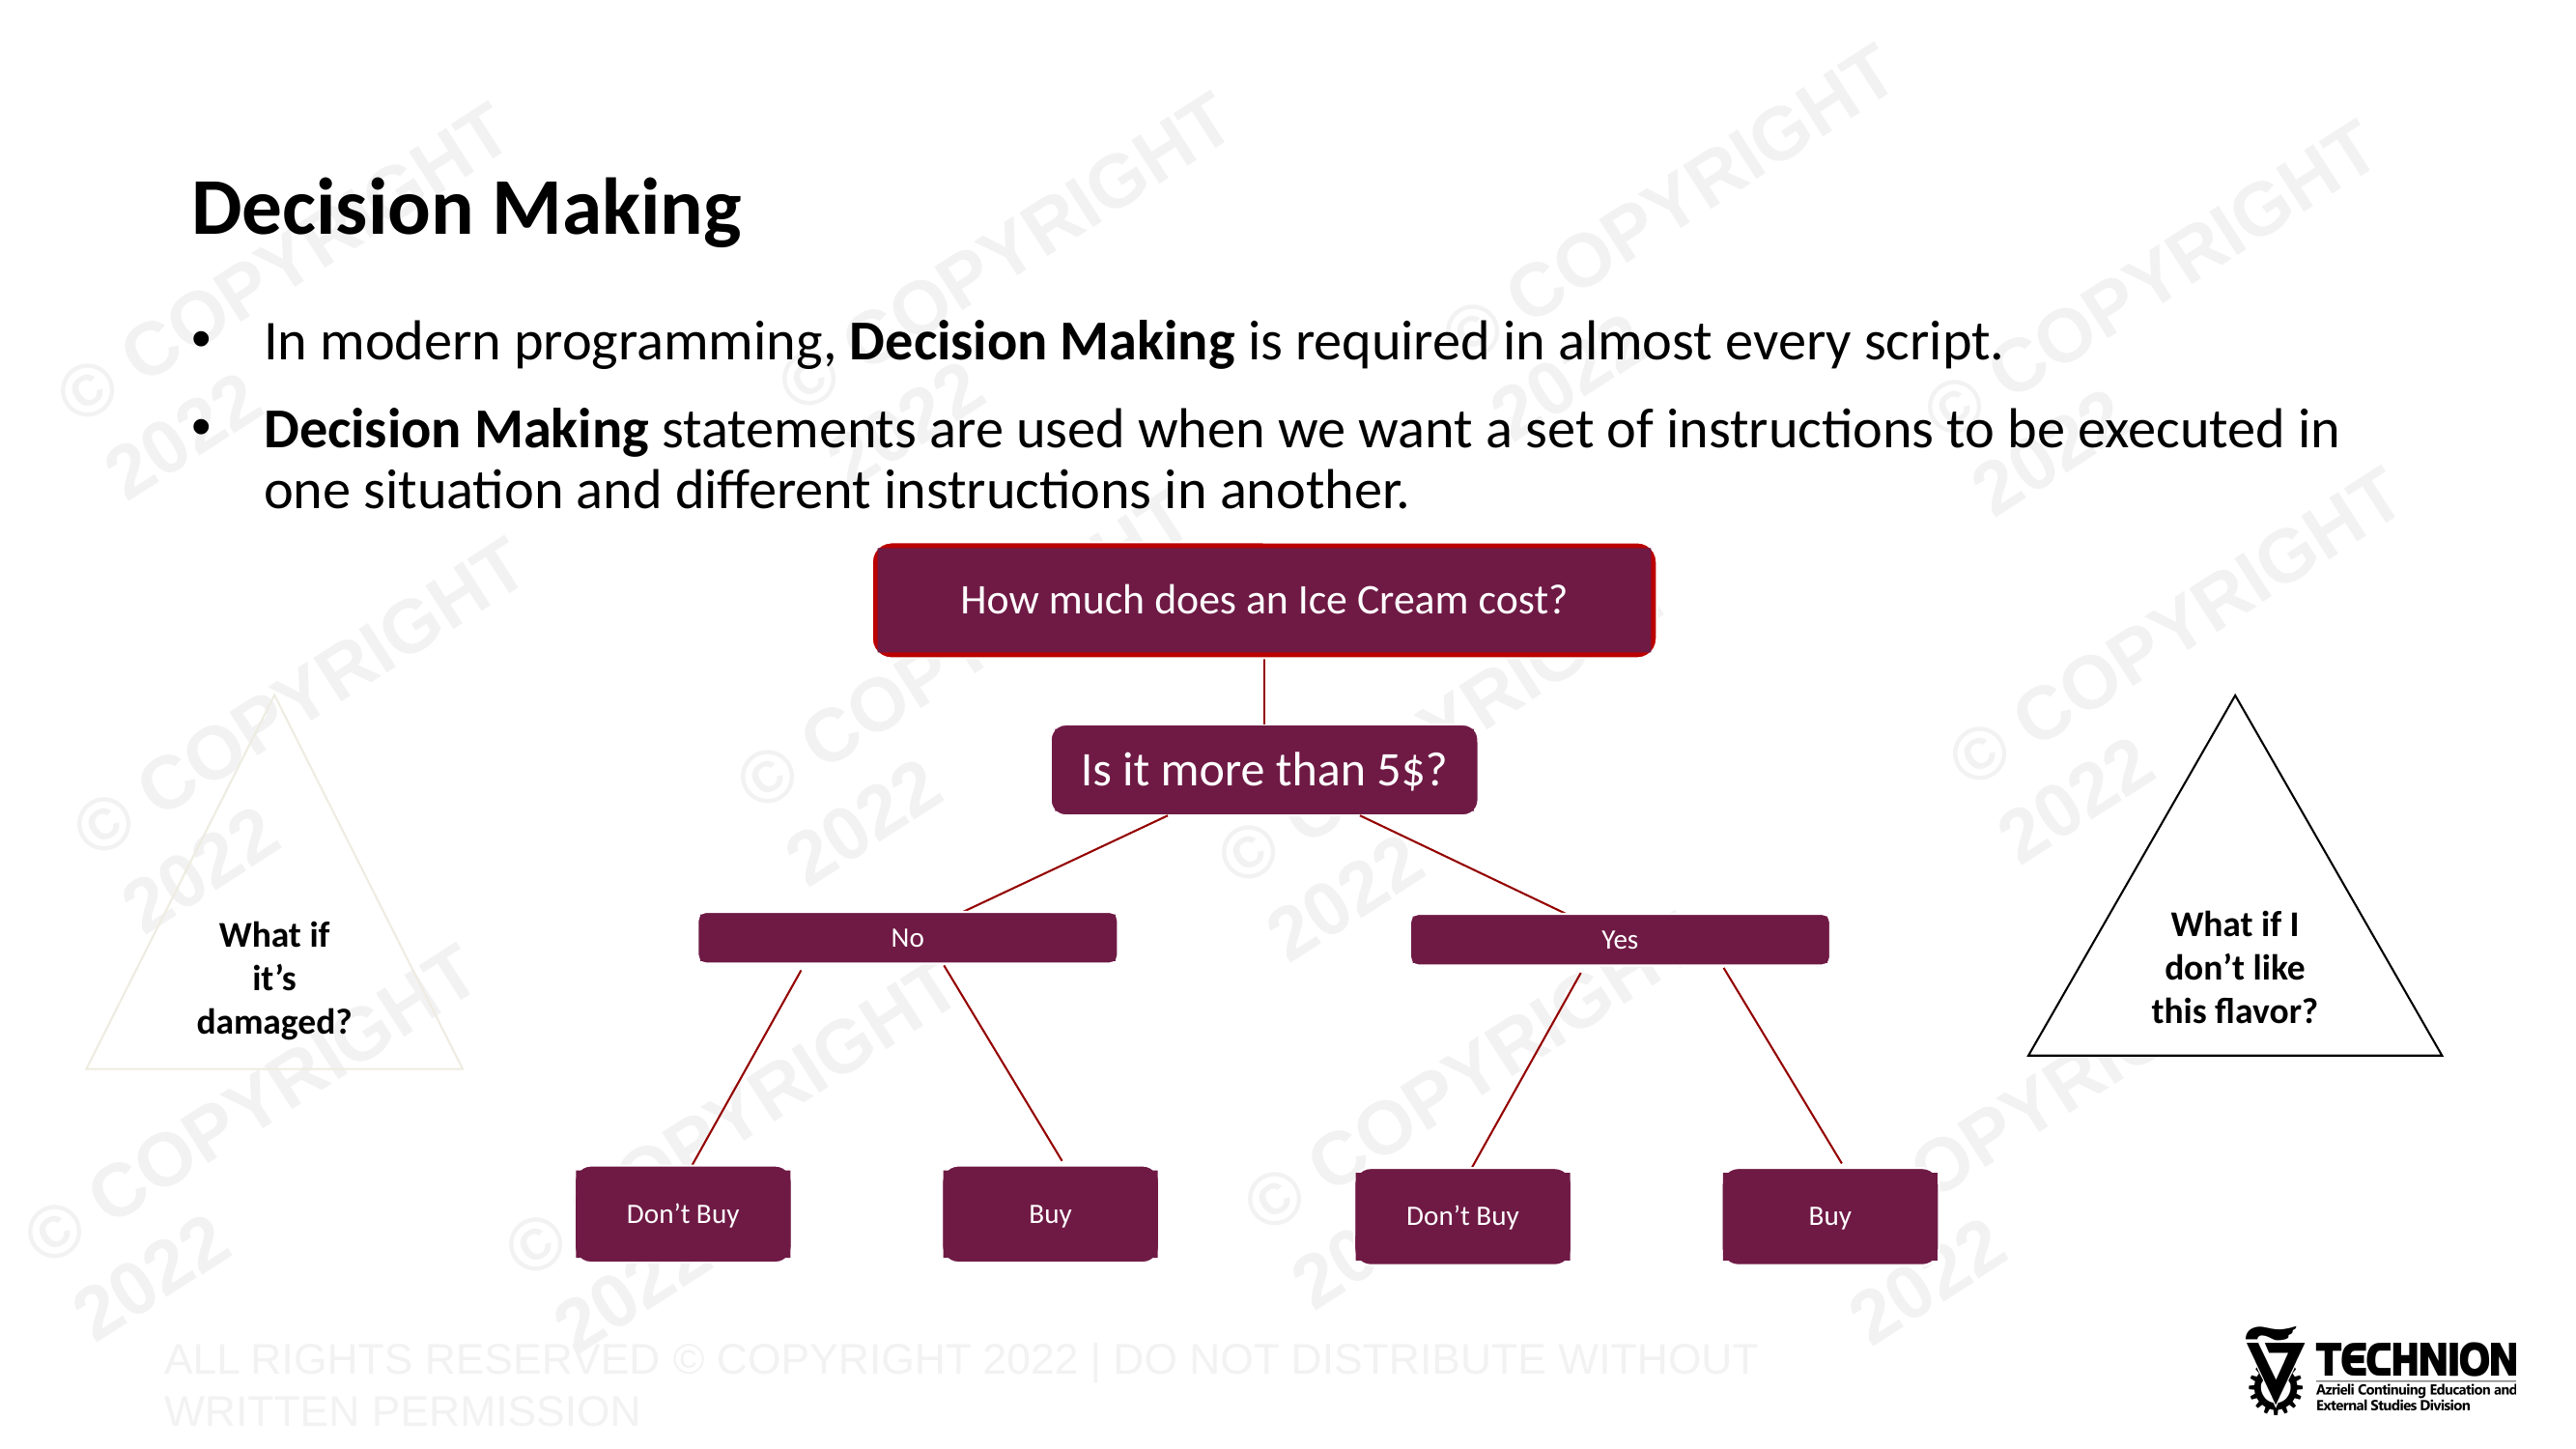

# Decision Making
In modern programming, Decision Making is required in almost every script.
Decision Making statements are used when we want a set of instructions to be executed in one situation and different instructions in another.

How much does an Ice Cream cost?

What if it’s damaged?
What if I don’t like this flavor?

Is it more than 5$?

No

Yes

Don’t Buy

Buy

Don’t Buy

Buy